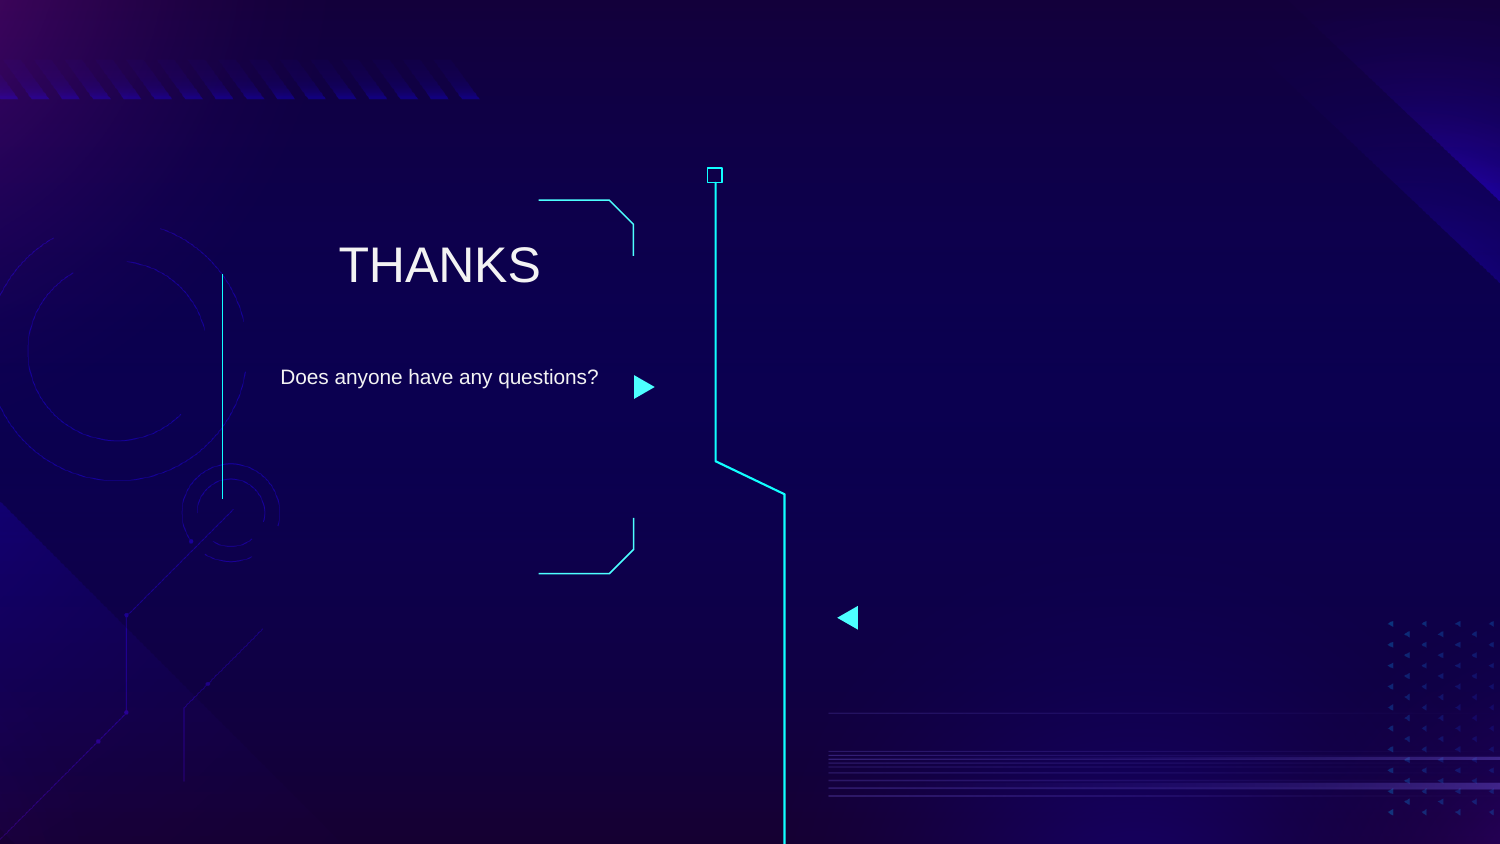

# THANKS

Does anyone have any questions?